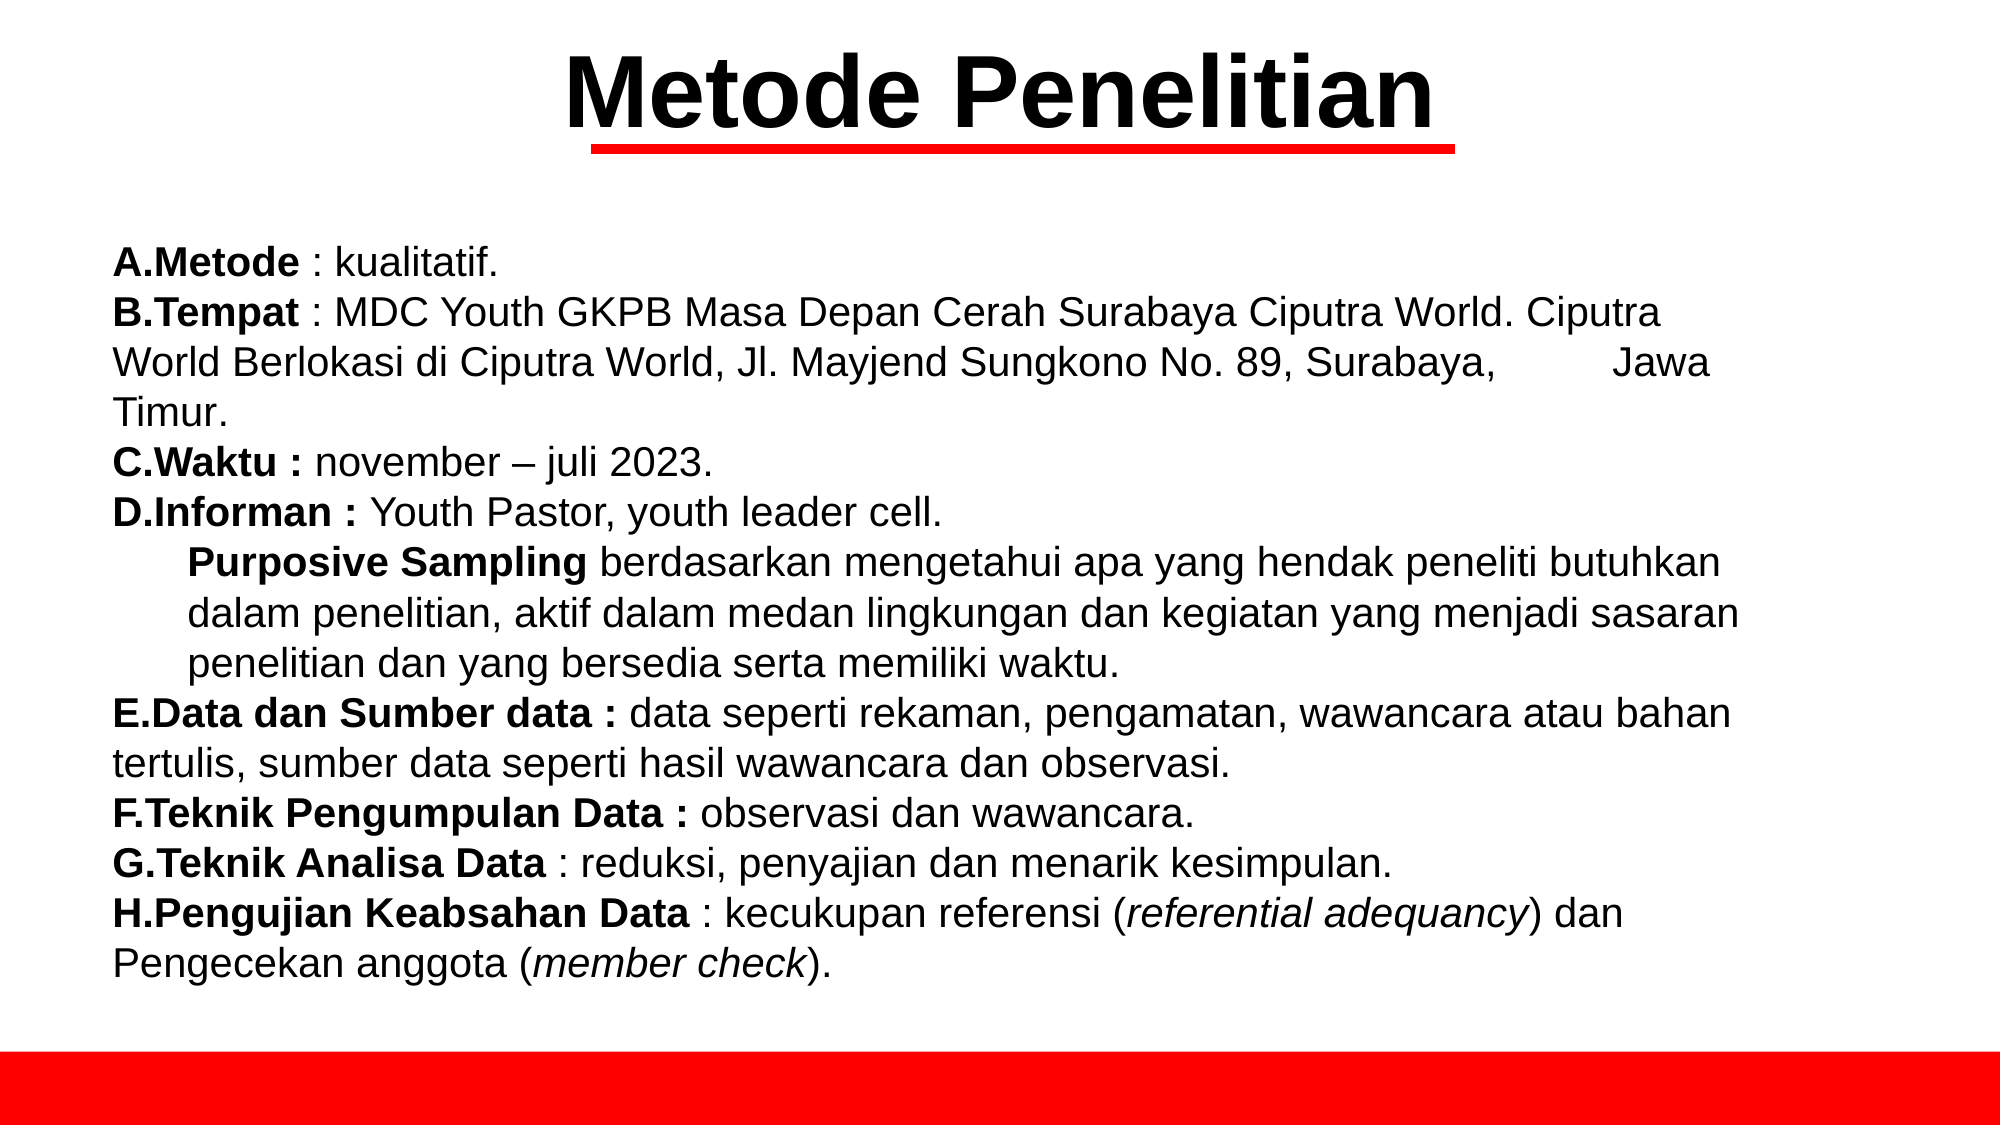

Metode Penelitian
Metode : kualitatif.
Tempat : MDC Youth GKPB Masa Depan Cerah Surabaya Ciputra World. Ciputra 	World Berlokasi di Ciputra World, Jl. Mayjend Sungkono No. 89, Surabaya, 	Jawa Timur.
Waktu : november – juli 2023.
Informan : Youth Pastor, youth leader cell.
Purposive Sampling berdasarkan mengetahui apa yang hendak peneliti butuhkan dalam penelitian, aktif dalam medan lingkungan dan kegiatan yang menjadi sasaran penelitian dan yang bersedia serta memiliki waktu.
Data dan Sumber data : data seperti rekaman, pengamatan, wawancara atau bahan 	tertulis, sumber data seperti hasil wawancara dan observasi.
Teknik Pengumpulan Data : observasi dan wawancara.
Teknik Analisa Data : reduksi, penyajian dan menarik kesimpulan.
Pengujian Keabsahan Data : kecukupan referensi (referential adequancy) dan 	Pengecekan anggota (member check).